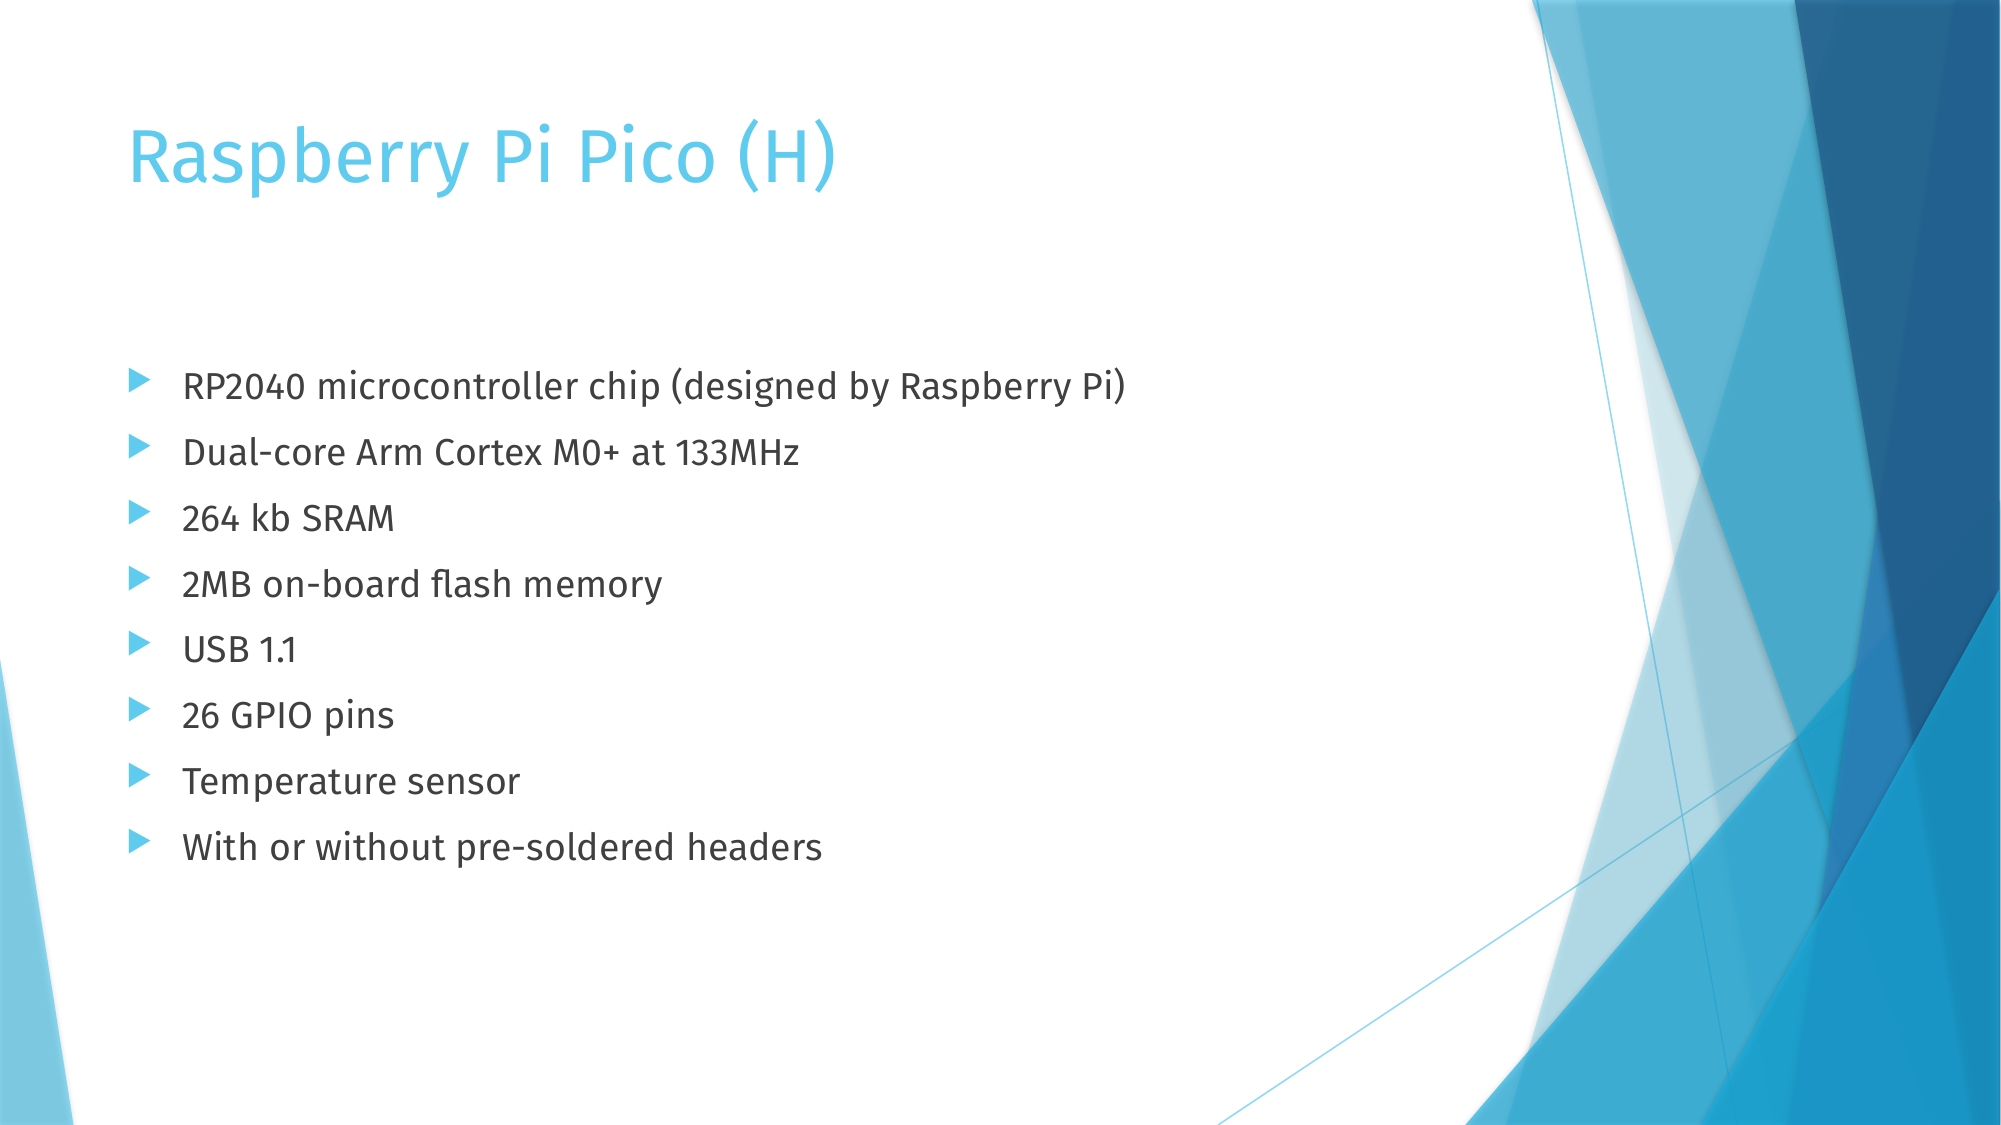

# Raspberry Pi Pico (H)
RP2040 microcontroller chip (designed by Raspberry Pi)
Dual-core Arm Cortex M0+ at 133MHz
264 kb SRAM
2MB on-board flash memory
USB 1.1
26 GPIO pins
Temperature sensor
With or without pre-soldered headers